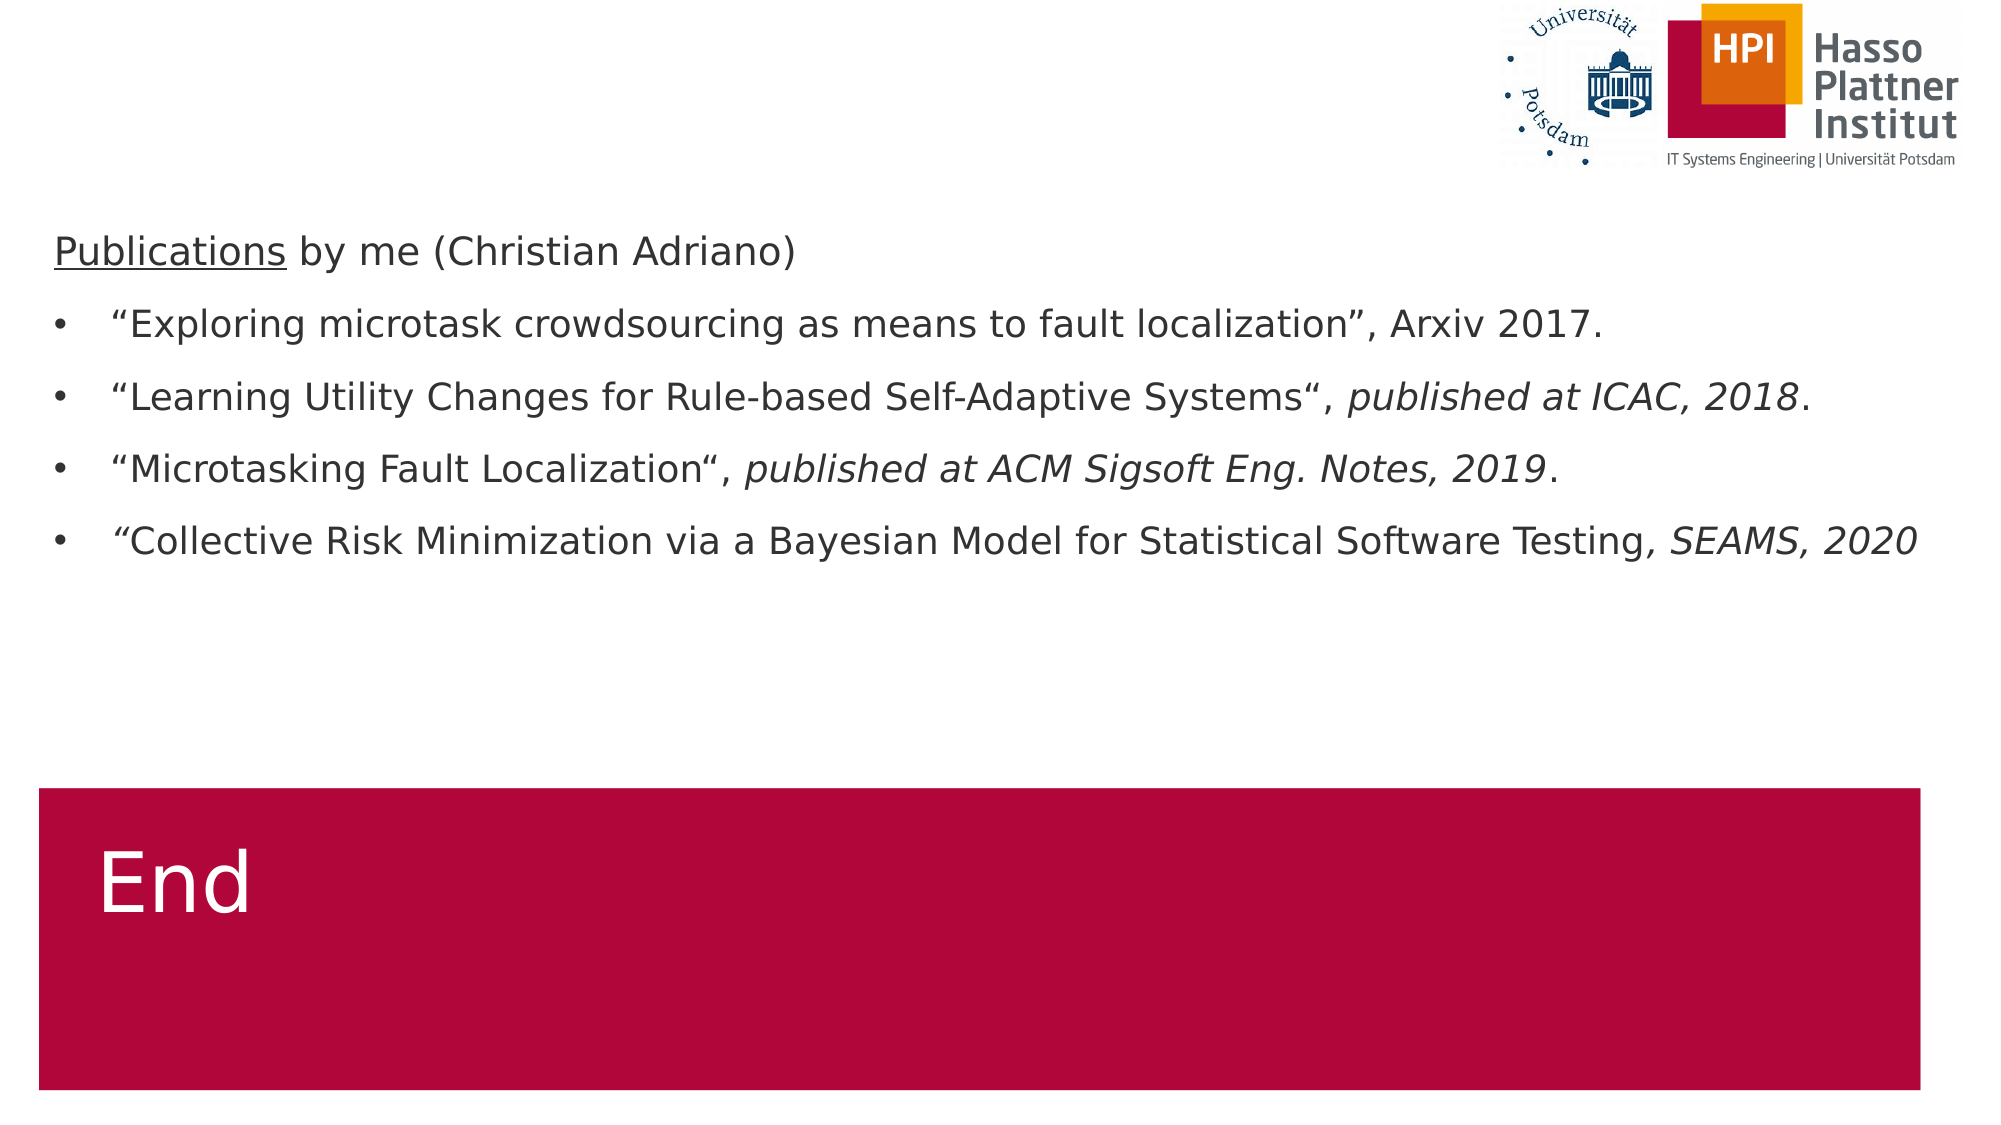

Publications by me (Christian Adriano)
“Exploring microtask crowdsourcing as means to fault localization”, Arxiv 2017.
“Learning Utility Changes for Rule-based Self-Adaptive Systems“, published at ICAC, 2018.
“Microtasking Fault Localization“, published at ACM Sigsoft Eng. Notes, 2019.
“Collective Risk Minimization via a Bayesian Model for Statistical Software Testing, SEAMS, 2020

# End